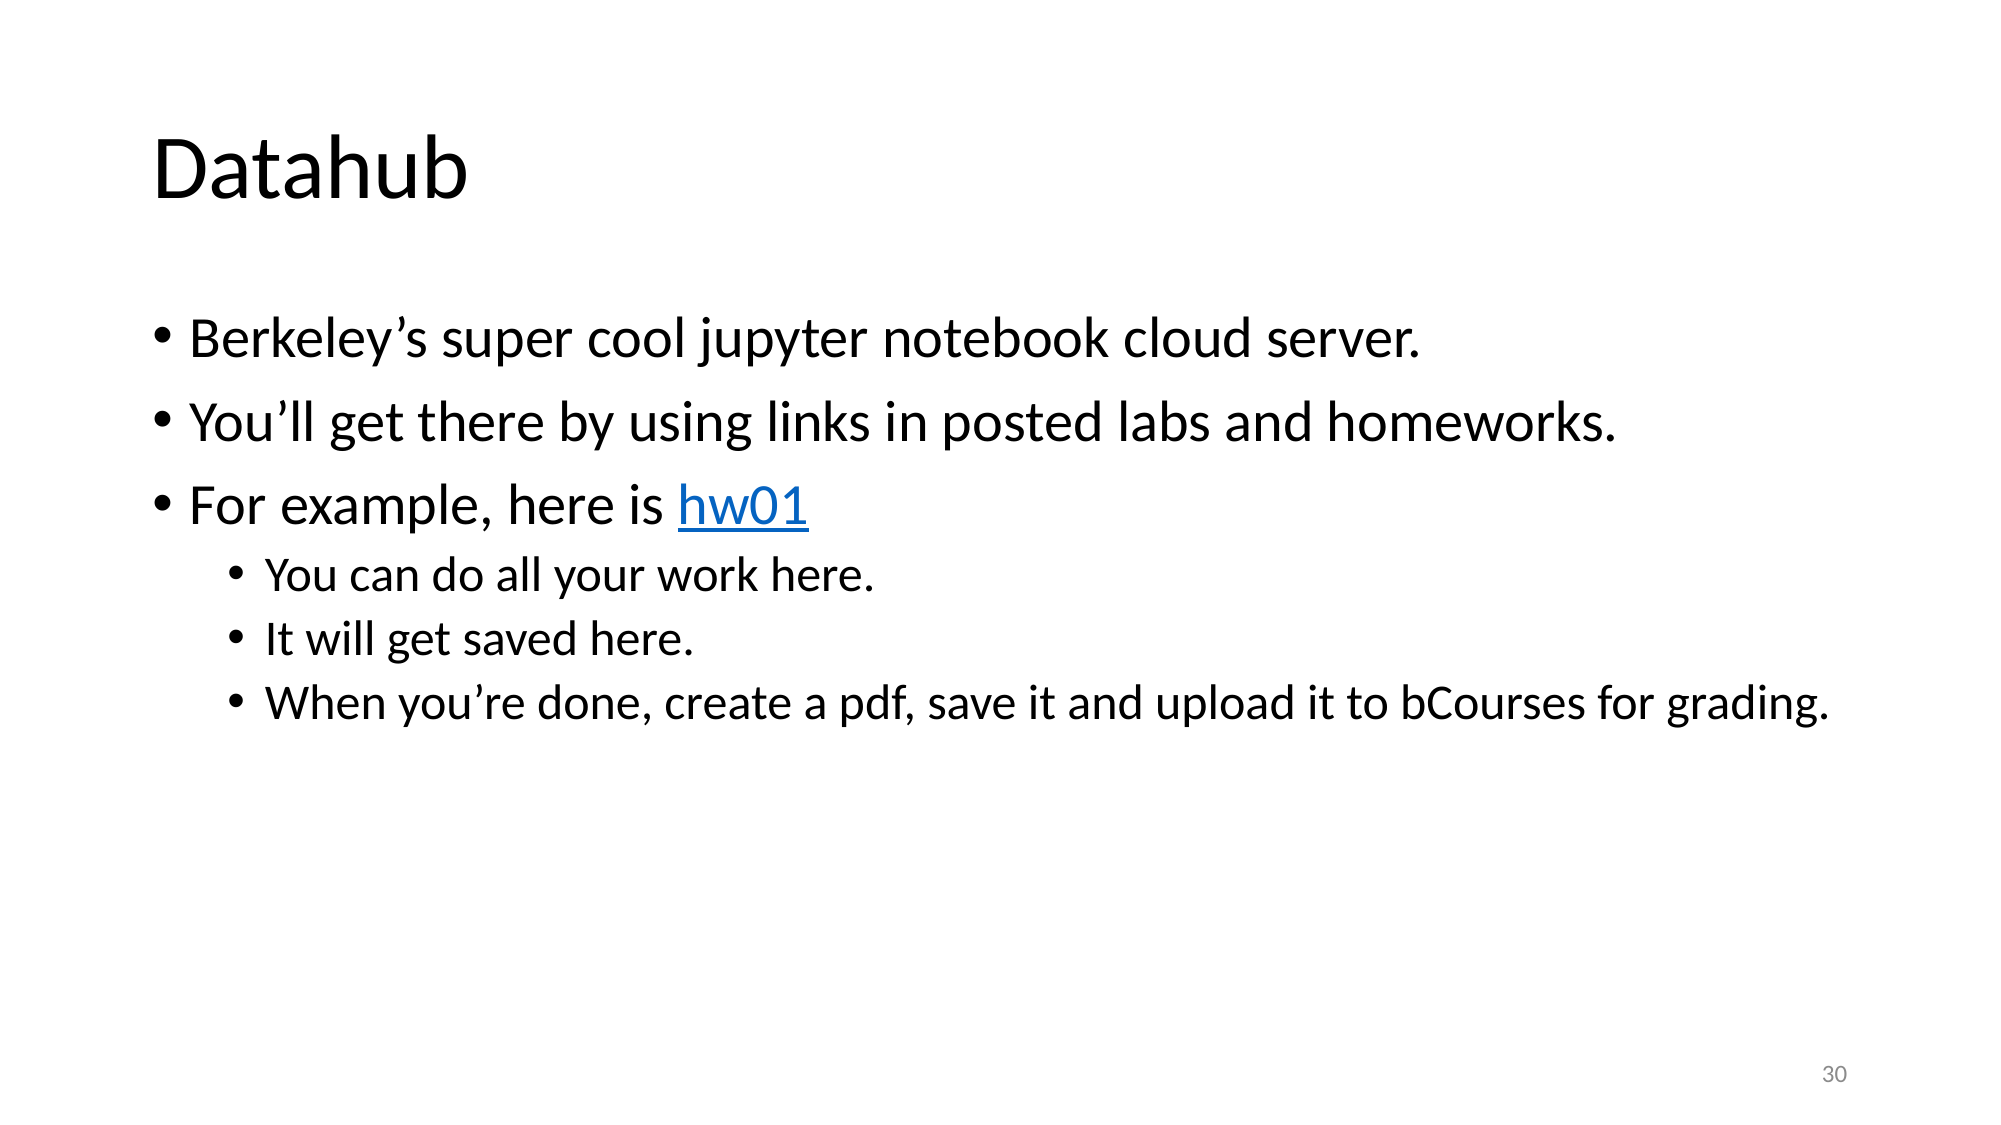

# Datahub
Berkeley’s super cool jupyter notebook cloud server.
You’ll get there by using links in posted labs and homeworks.
For example, here is hw01
You can do all your work here.
It will get saved here.
When you’re done, create a pdf, save it and upload it to bCourses for grading.
30